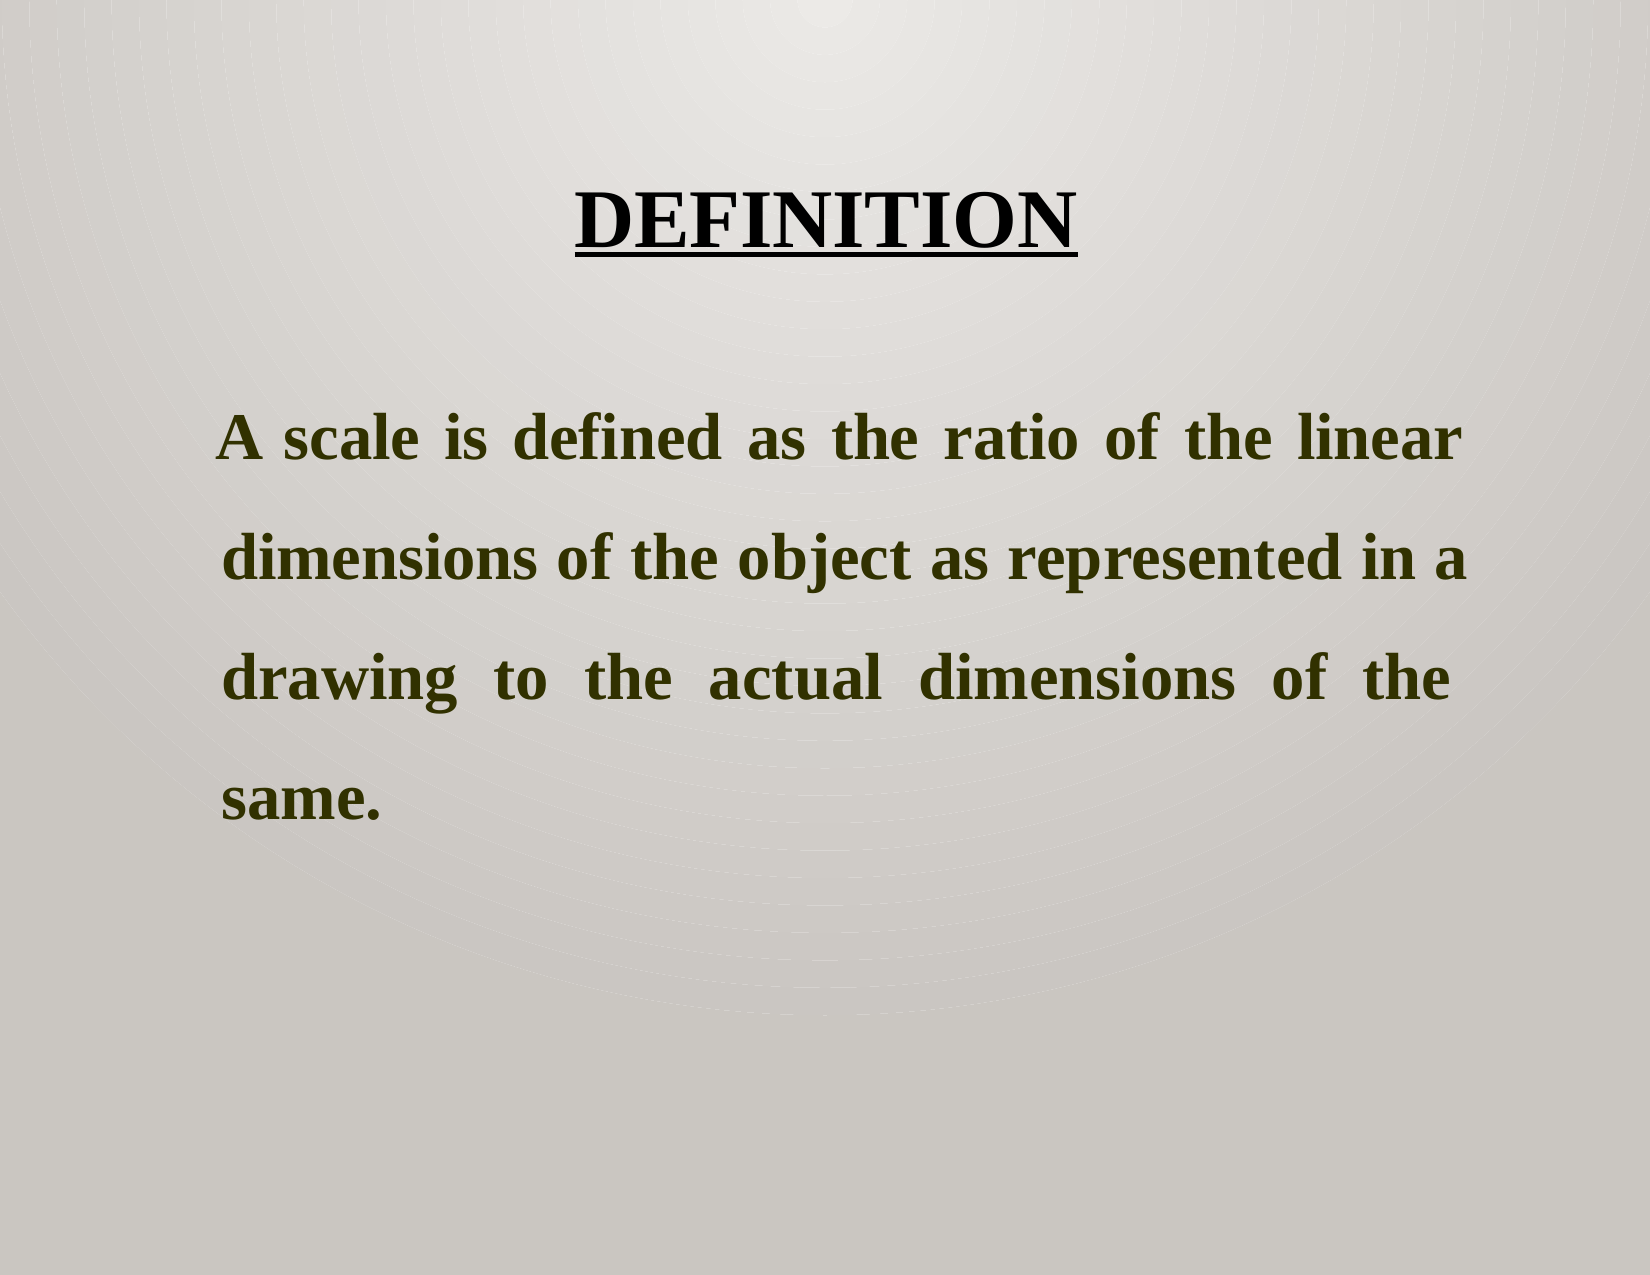

# Definition
A scale is defined as the ratio of the linear  dimensions of the object as represented in a  drawing to the actual dimensions of the  same.